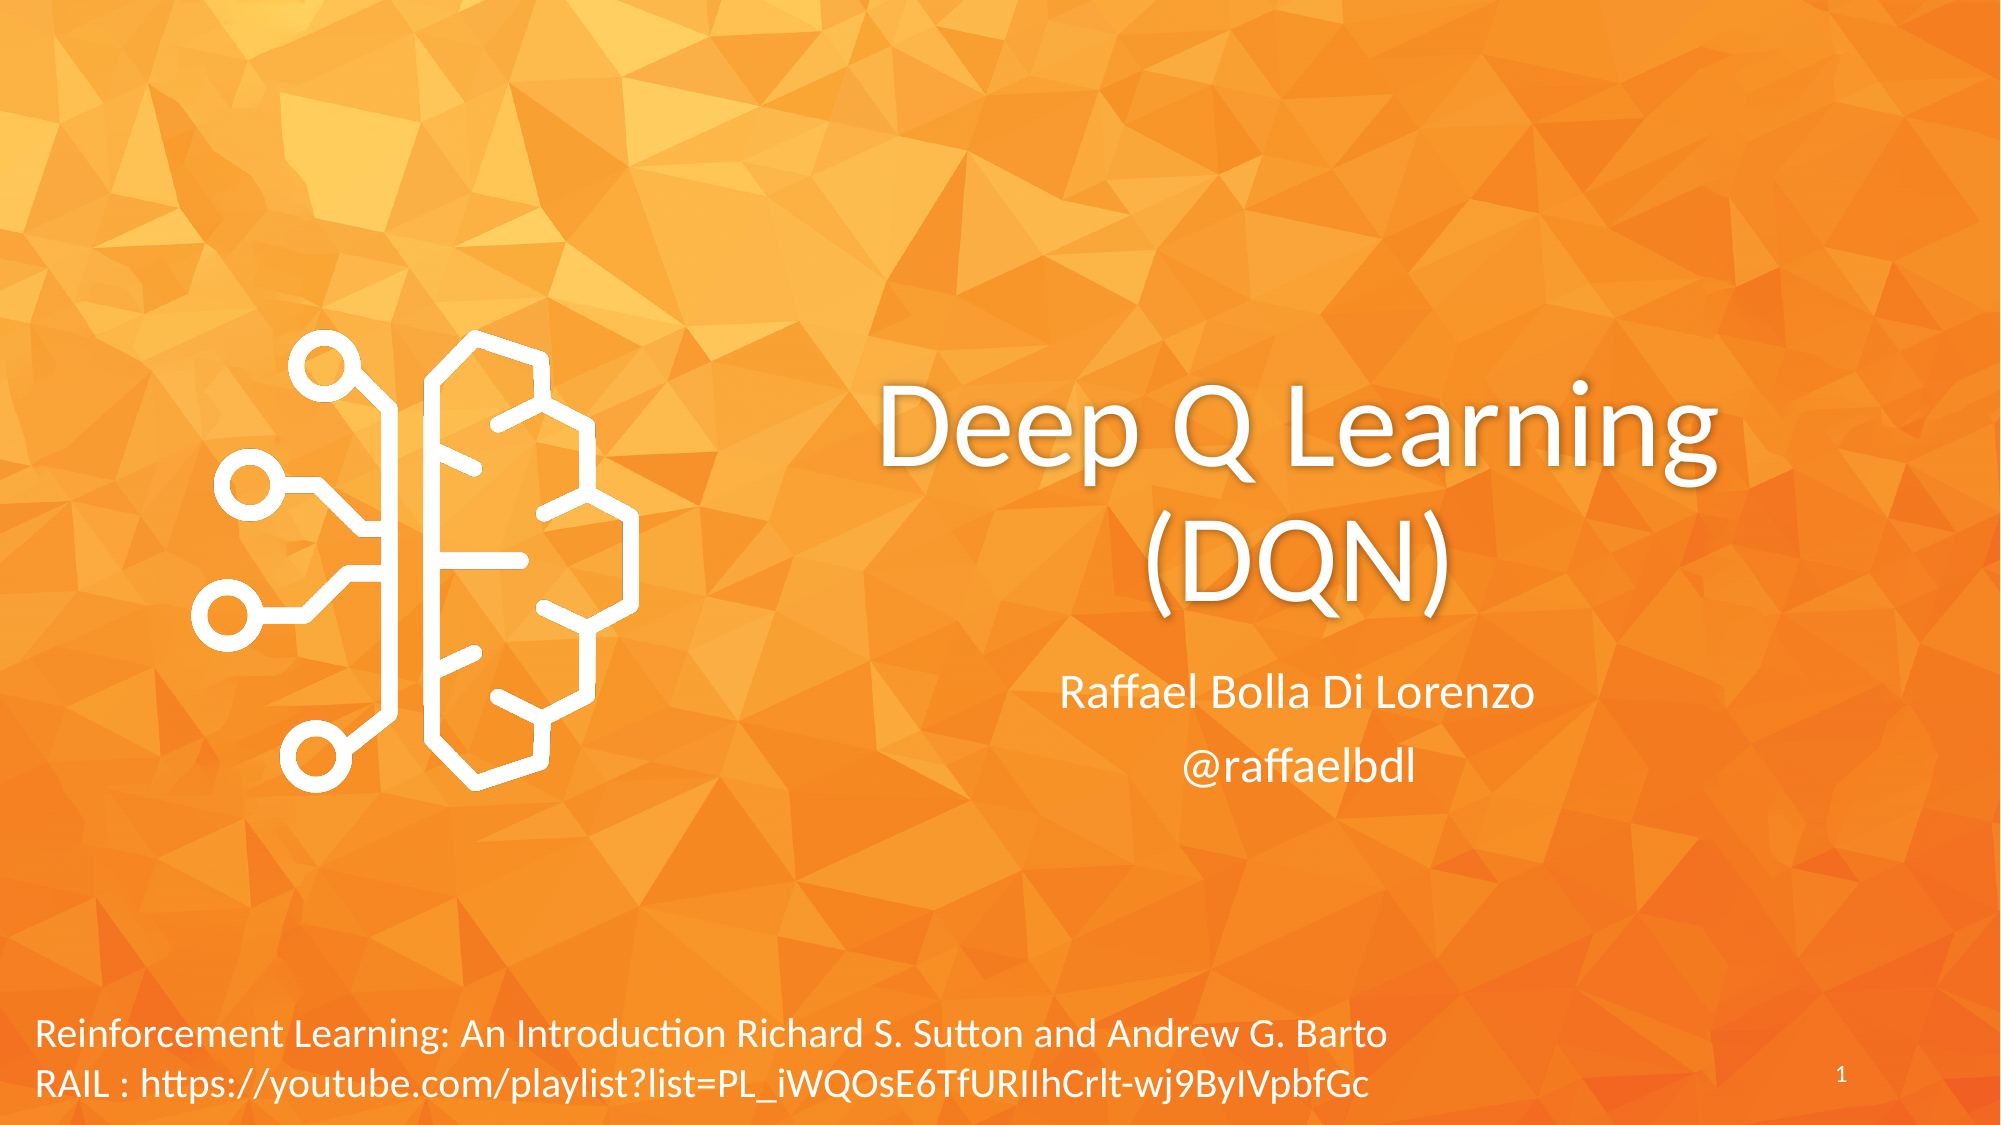

# Deep Q Learning (DQN)
Raffael Bolla Di Lorenzo
@raffaelbdl
Reinforcement Learning: An Introduction Richard S. Sutton and Andrew G. Barto
RAIL : https://youtube.com/playlist?list=PL_iWQOsE6TfURIIhCrlt-wj9ByIVpbfGc
1